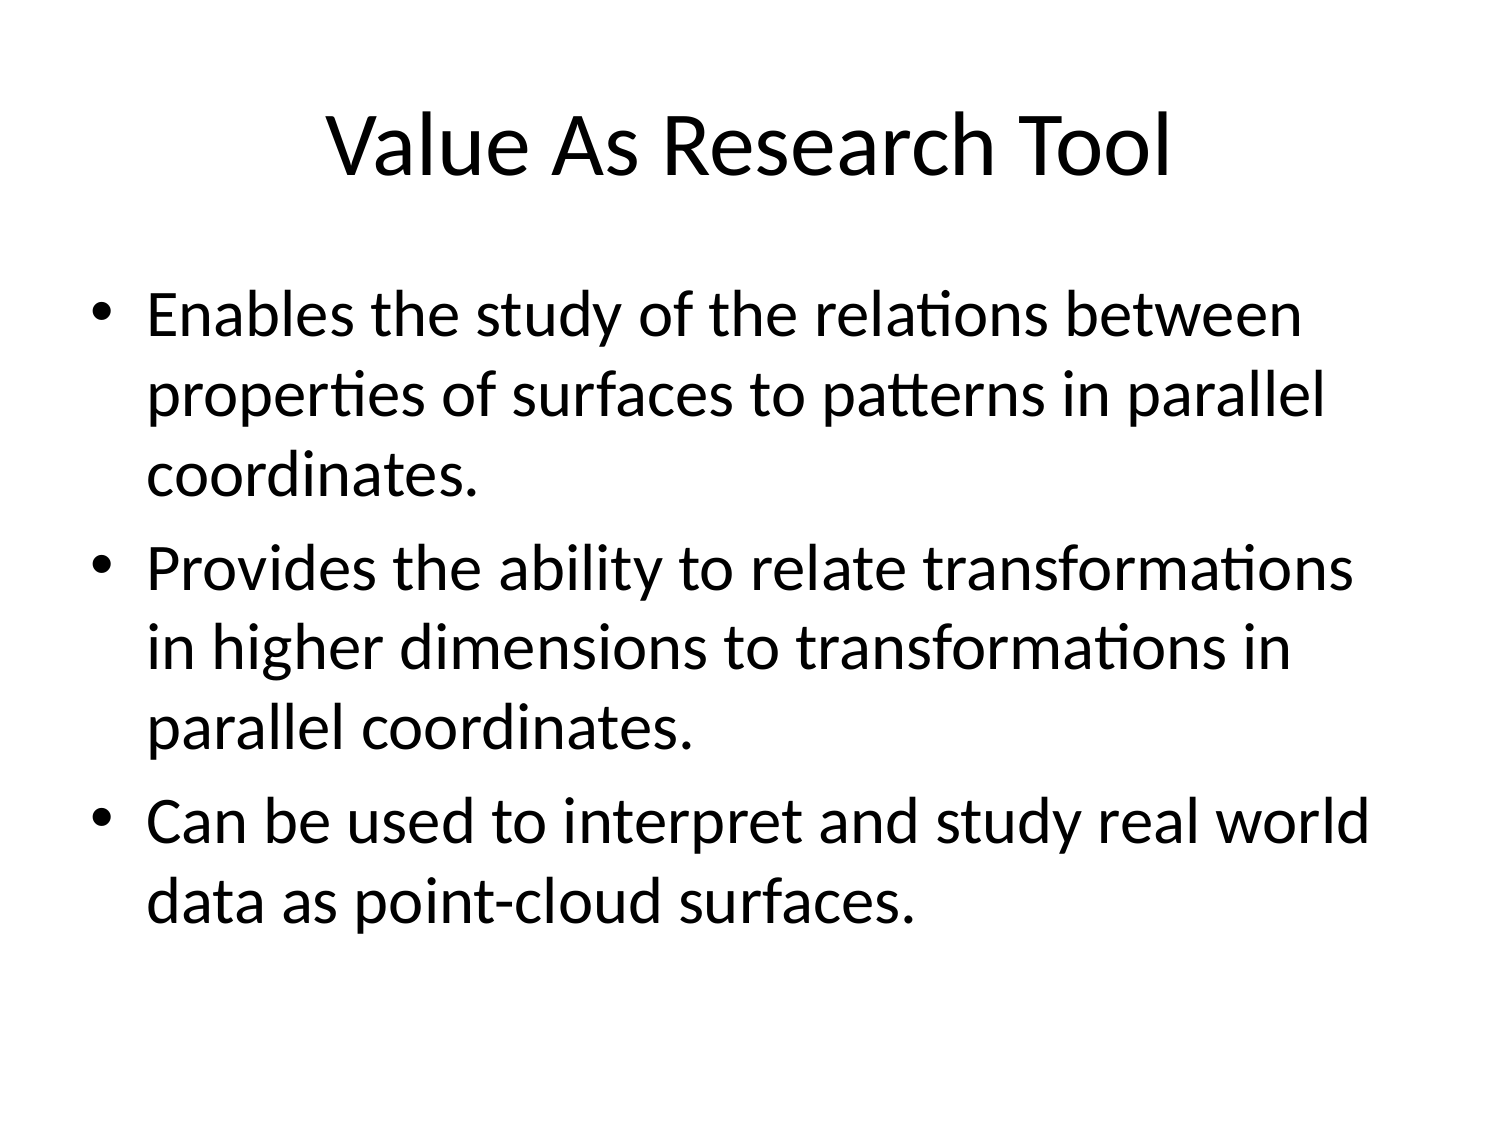

# Value As Research Tool
Enables the study of the relations between properties of surfaces to patterns in parallel coordinates.
Provides the ability to relate transformations in higher dimensions to transformations in parallel coordinates.
Can be used to interpret and study real world data as point-cloud surfaces.